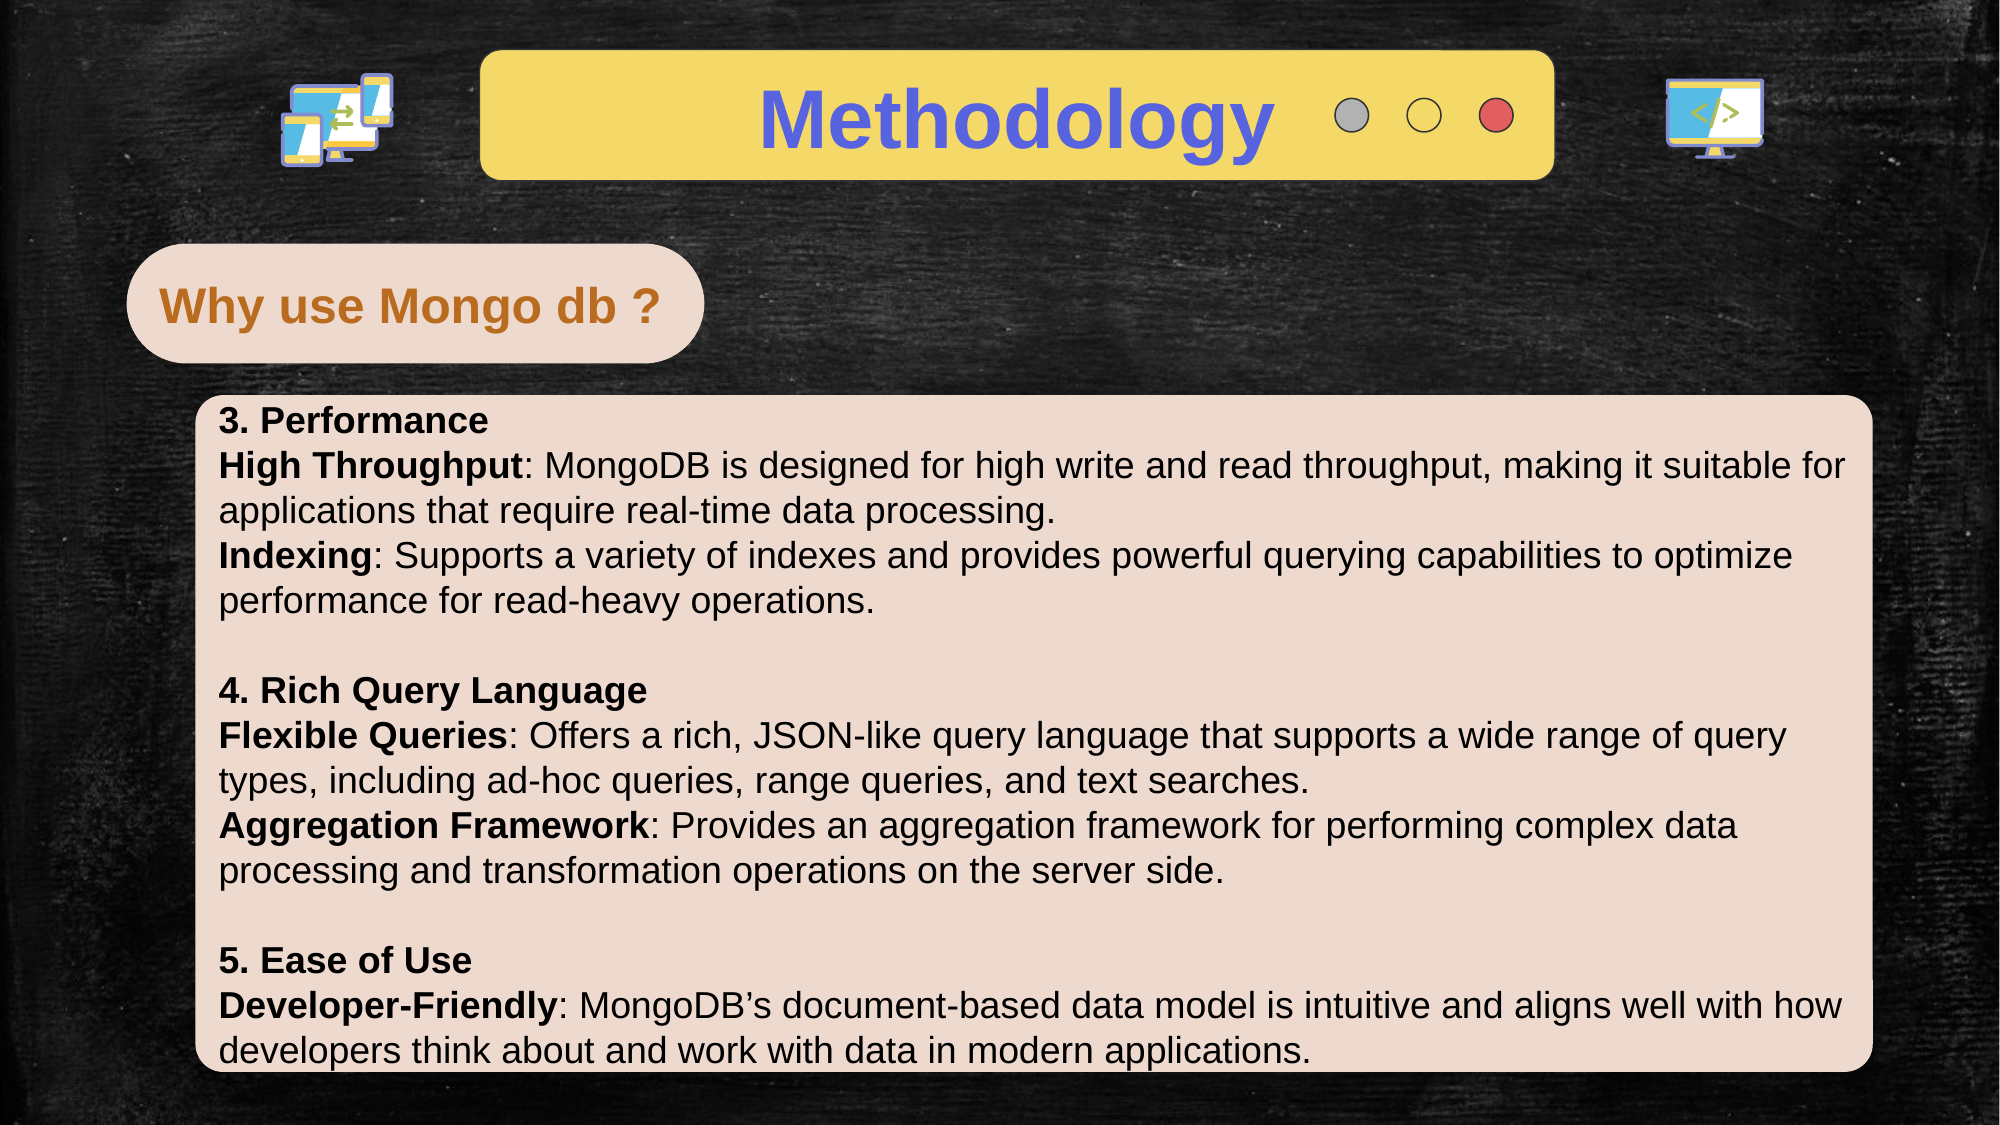

Methodology

Why use Mongo db ?
3. Performance
High Throughput: MongoDB is designed for high write and read throughput, making it suitable for applications that require real-time data processing.
Indexing: Supports a variety of indexes and provides powerful querying capabilities to optimize performance for read-heavy operations.

4. Rich Query Language
Flexible Queries: Offers a rich, JSON-like query language that supports a wide range of query types, including ad-hoc queries, range queries, and text searches.
Aggregation Framework: Provides an aggregation framework for performing complex data processing and transformation operations on the server side.

5. Ease of Use
Developer-Friendly: MongoDB’s document-based data model is intuitive and aligns well with how developers think about and work with data in modern applications.